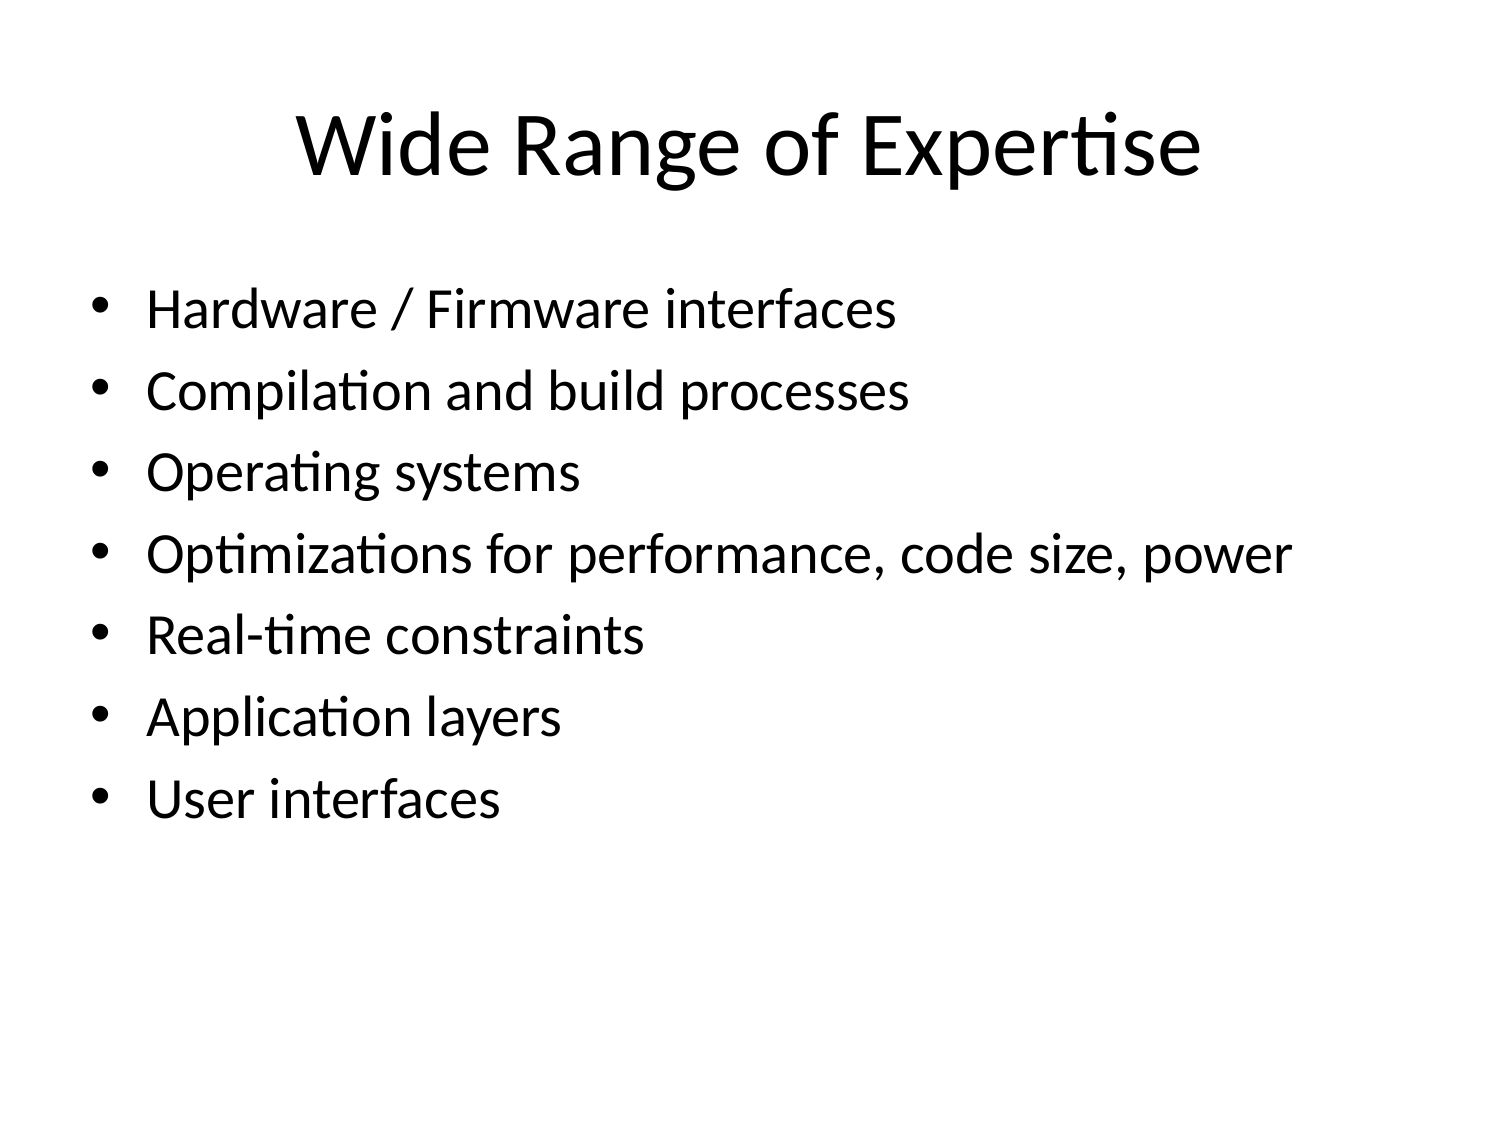

# Wide Range of Expertise
Hardware / Firmware interfaces
Compilation and build processes
Operating systems
Optimizations for performance, code size, power
Real-time constraints
Application layers
User interfaces